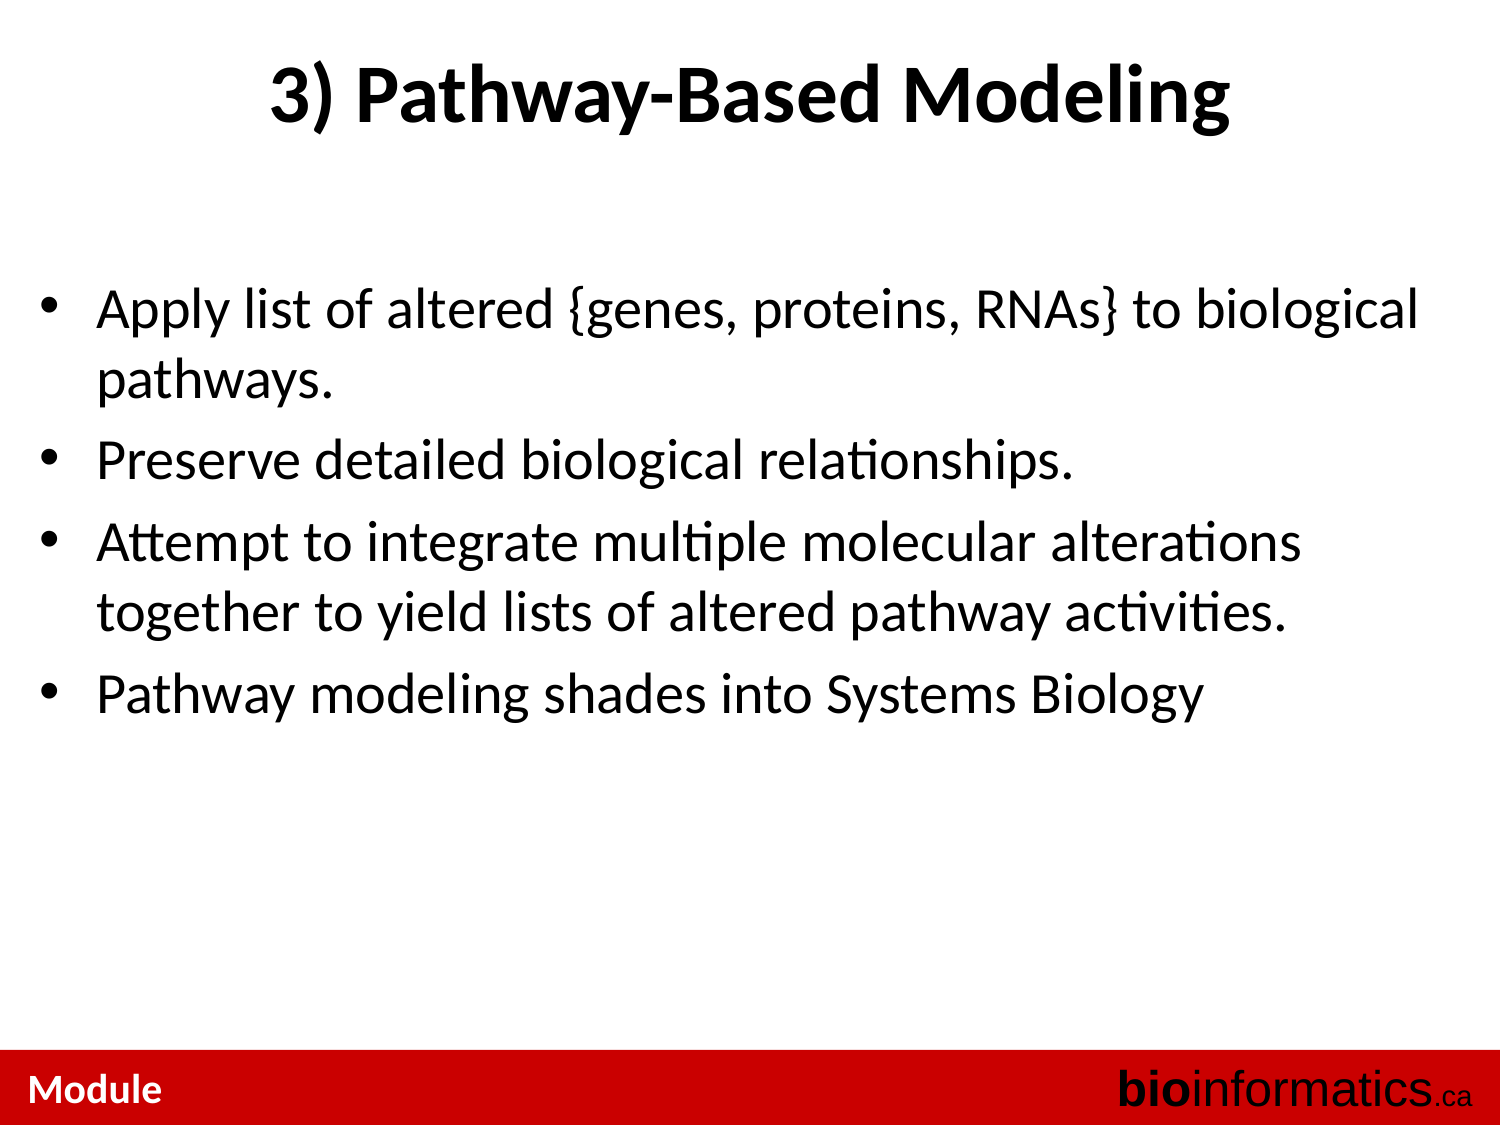

# 3) Pathway-Based Modeling
Apply list of altered {genes, proteins, RNAs} to biological pathways.
Preserve detailed biological relationships.
Attempt to integrate multiple molecular alterations together to yield lists of altered pathway activities.
Pathway modeling shades into Systems Biology